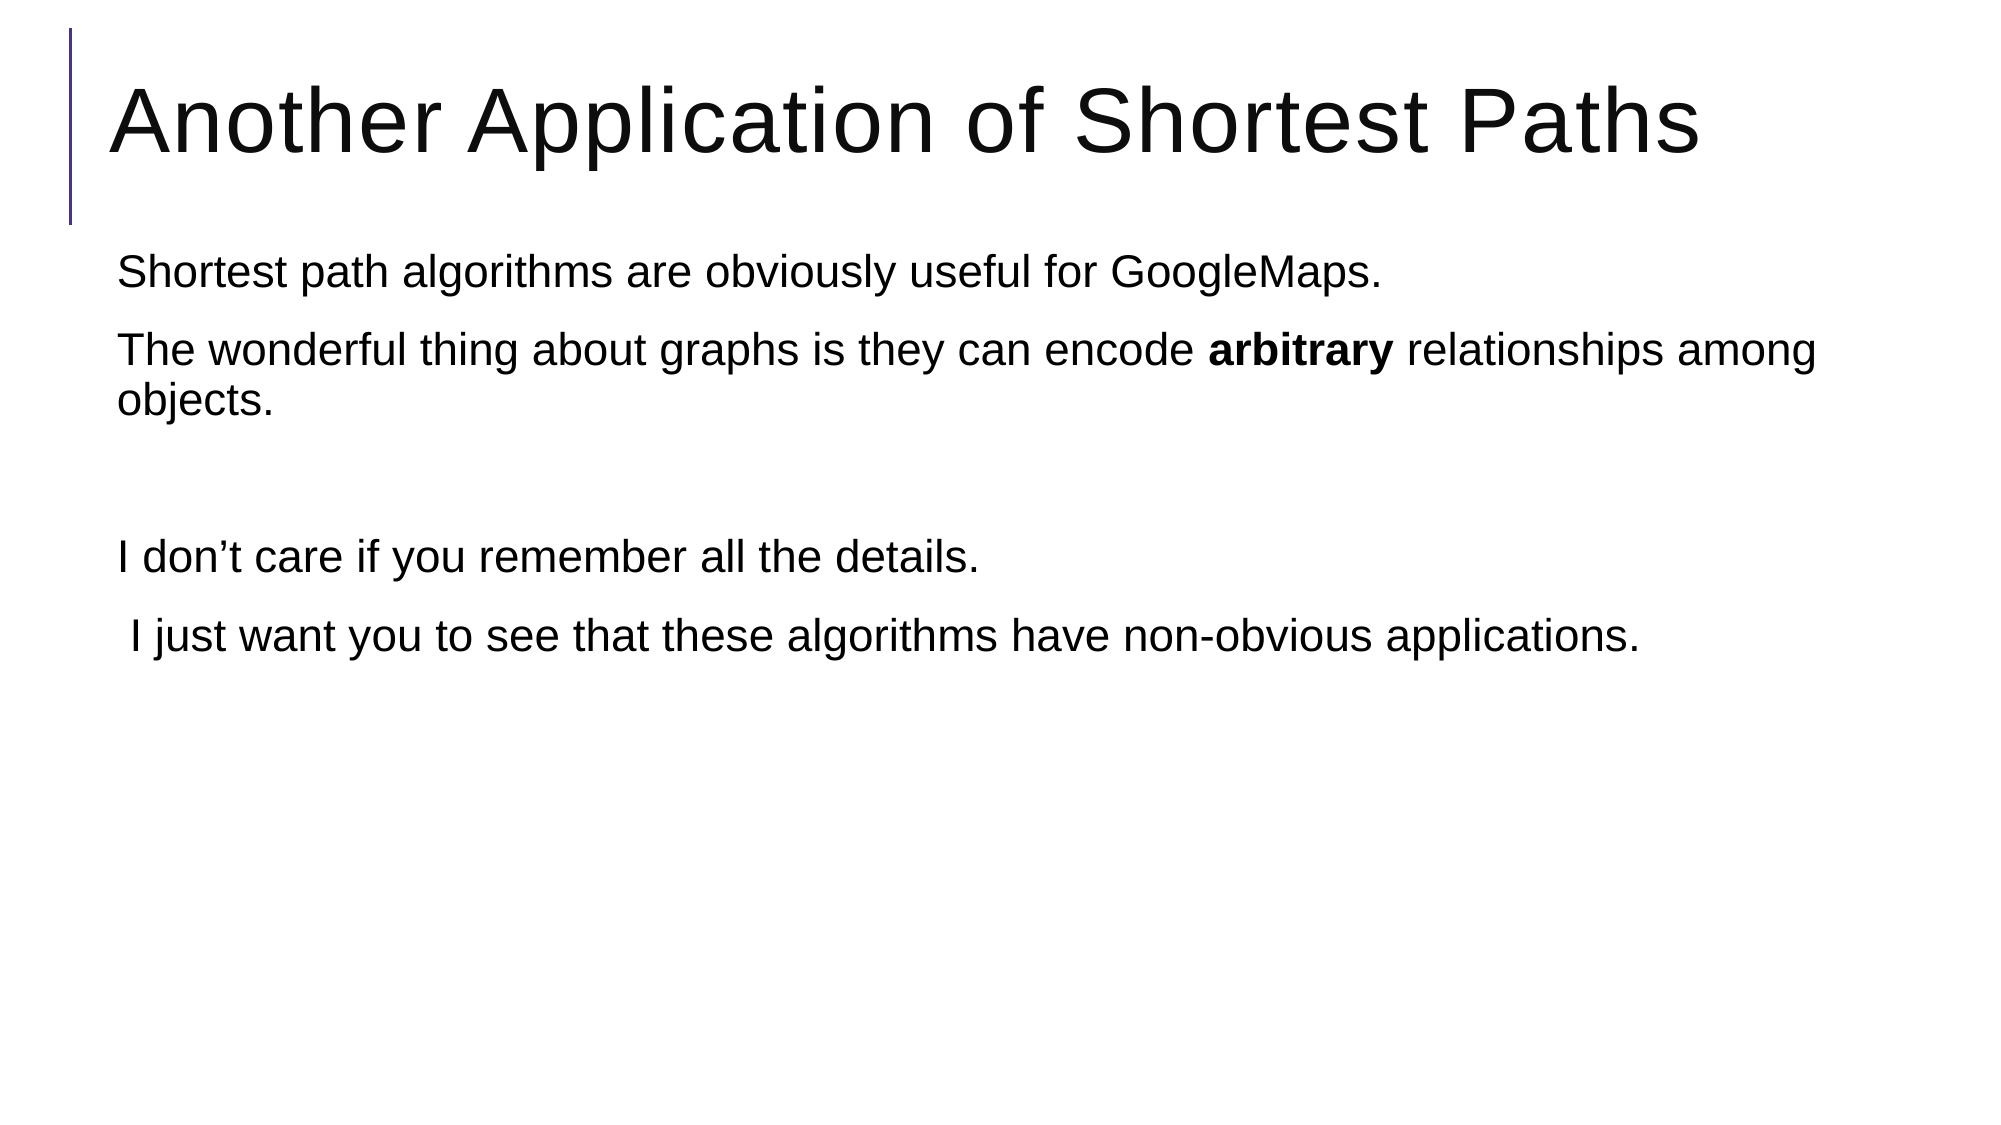

# Another Application of Shortest Paths
Shortest path algorithms are obviously useful for GoogleMaps.
The wonderful thing about graphs is they can encode arbitrary relationships among objects.

I don’t care if you remember all the details.
 I just want you to see that these algorithms have non-obvious applications.